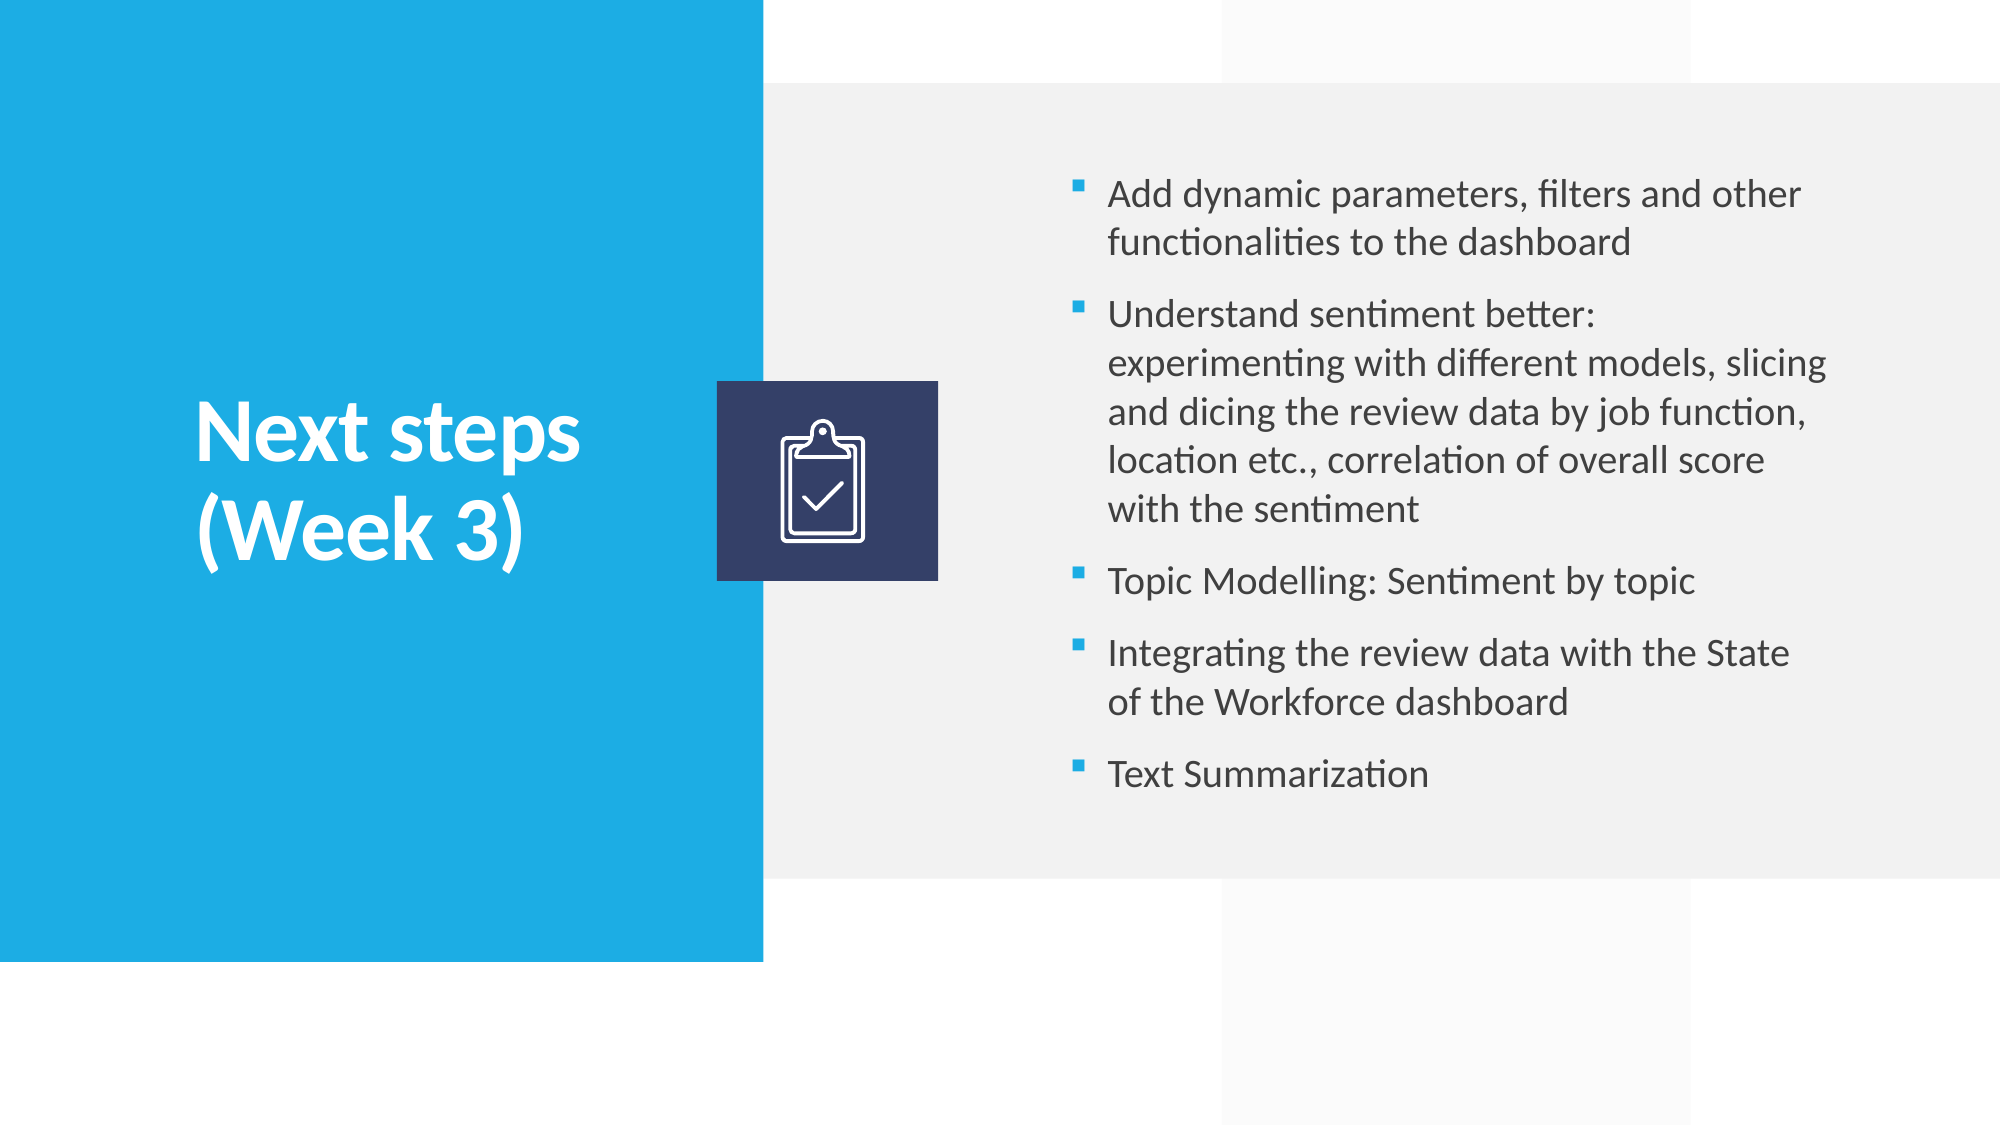

Add dynamic parameters, filters and other functionalities to the dashboard
Understand sentiment better: experimenting with different models, slicing and dicing the review data by job function, location etc., correlation of overall score with the sentiment
Topic Modelling: Sentiment by topic
Integrating the review data with the State of the Workforce dashboard
Text Summarization
# Next steps (Week 3)